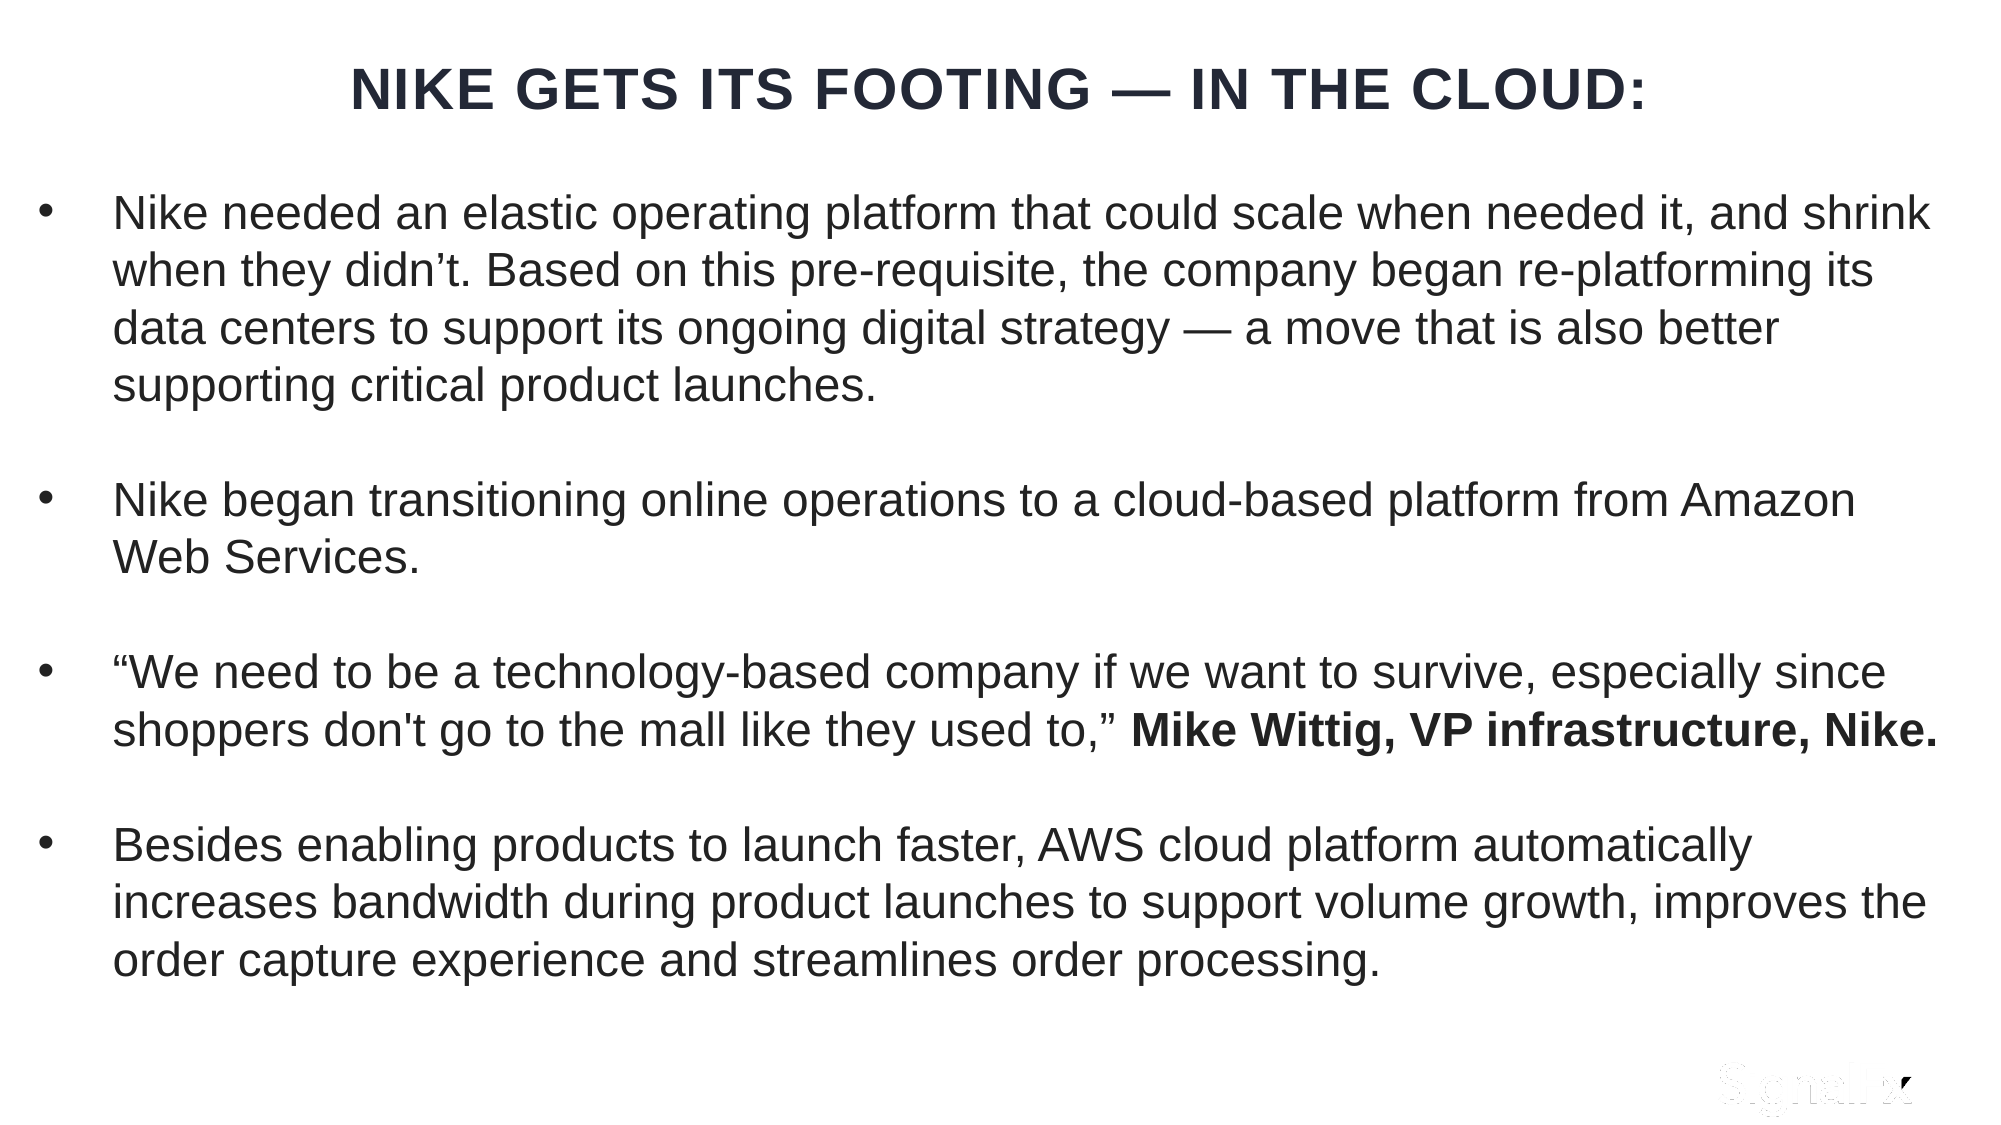

# Nike gets its footing — in the cloud:
Nike needed an elastic operating platform that could scale when needed it, and shrink when they didn’t. Based on this pre-requisite, the company began re-platforming its data centers to support its ongoing digital strategy — a move that is also better supporting critical product launches.

Nike began transitioning online operations to a cloud-based platform from Amazon Web Services.

“We need to be a technology-based company if we want to survive, especially since shoppers don't go to the mall like they used to,” Mike Wittig, VP infrastructure, Nike.

Besides enabling products to launch faster, AWS cloud platform automatically increases bandwidth during product launches to support volume growth, improves the order capture experience and streamlines order processing.